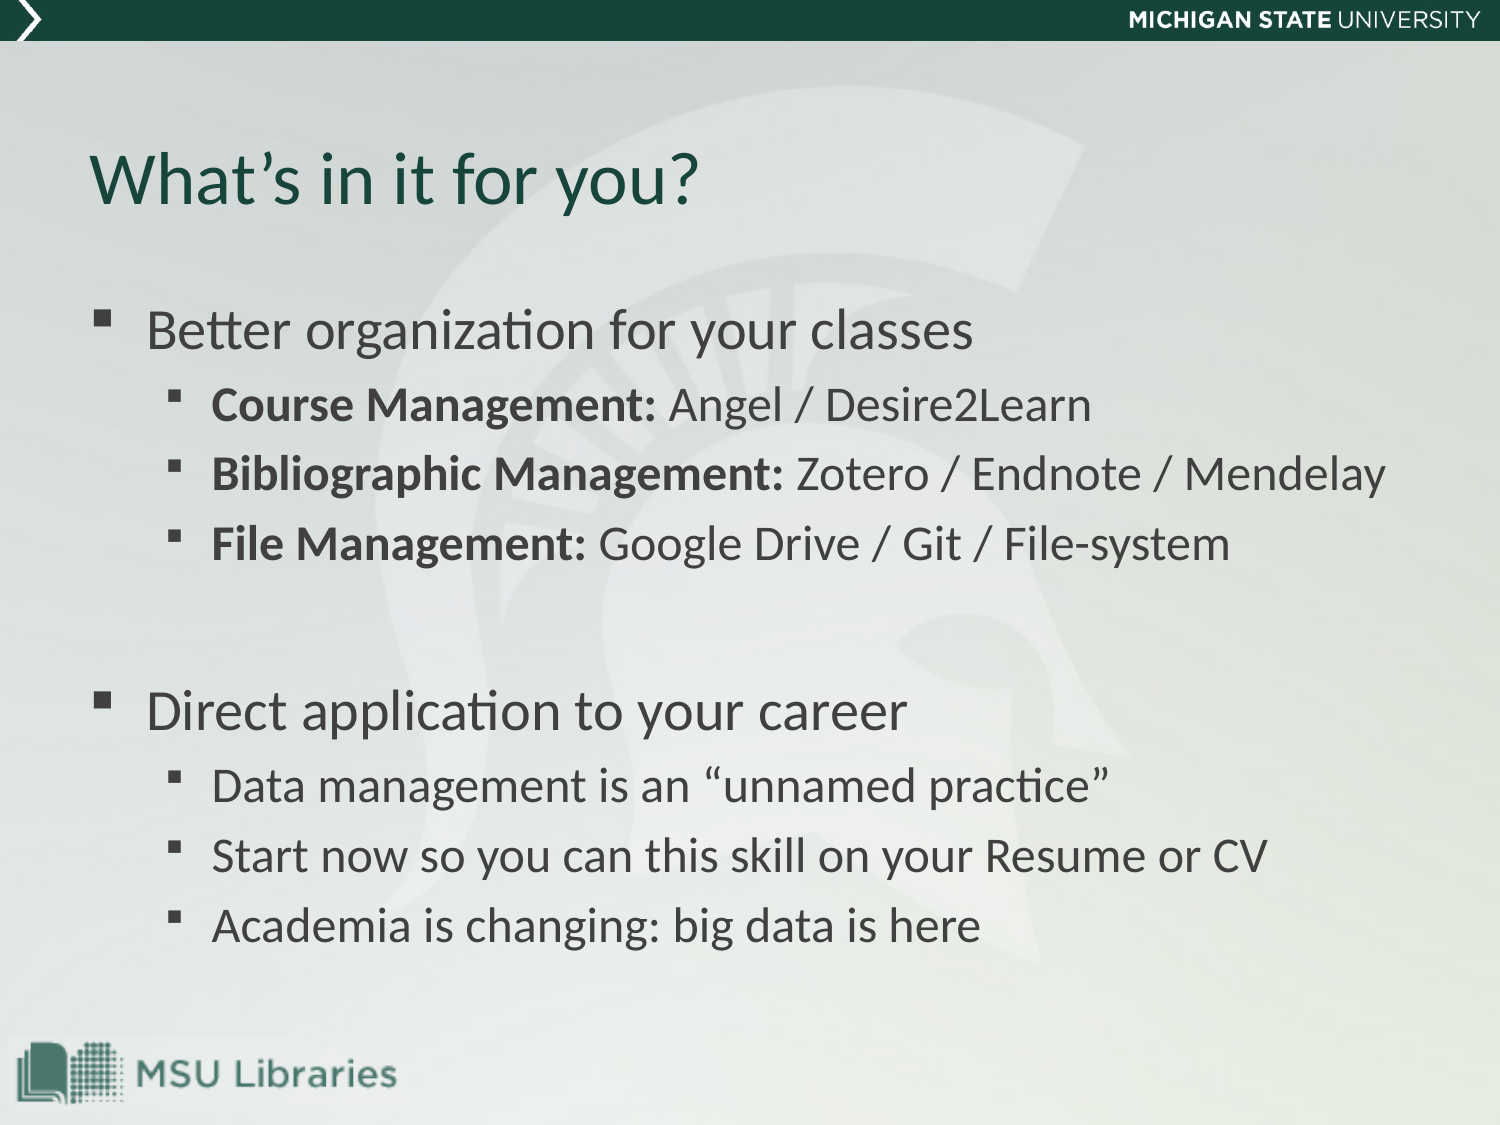

# What’s in it for you?
Better organization for your classes
Course Management: Angel / Desire2Learn
Bibliographic Management: Zotero / Endnote / Mendelay
File Management: Google Drive / Git / File-system

Direct application to your career
Data management is an “unnamed practice”
Start now so you can this skill on your Resume or CV
Academia is changing: big data is here